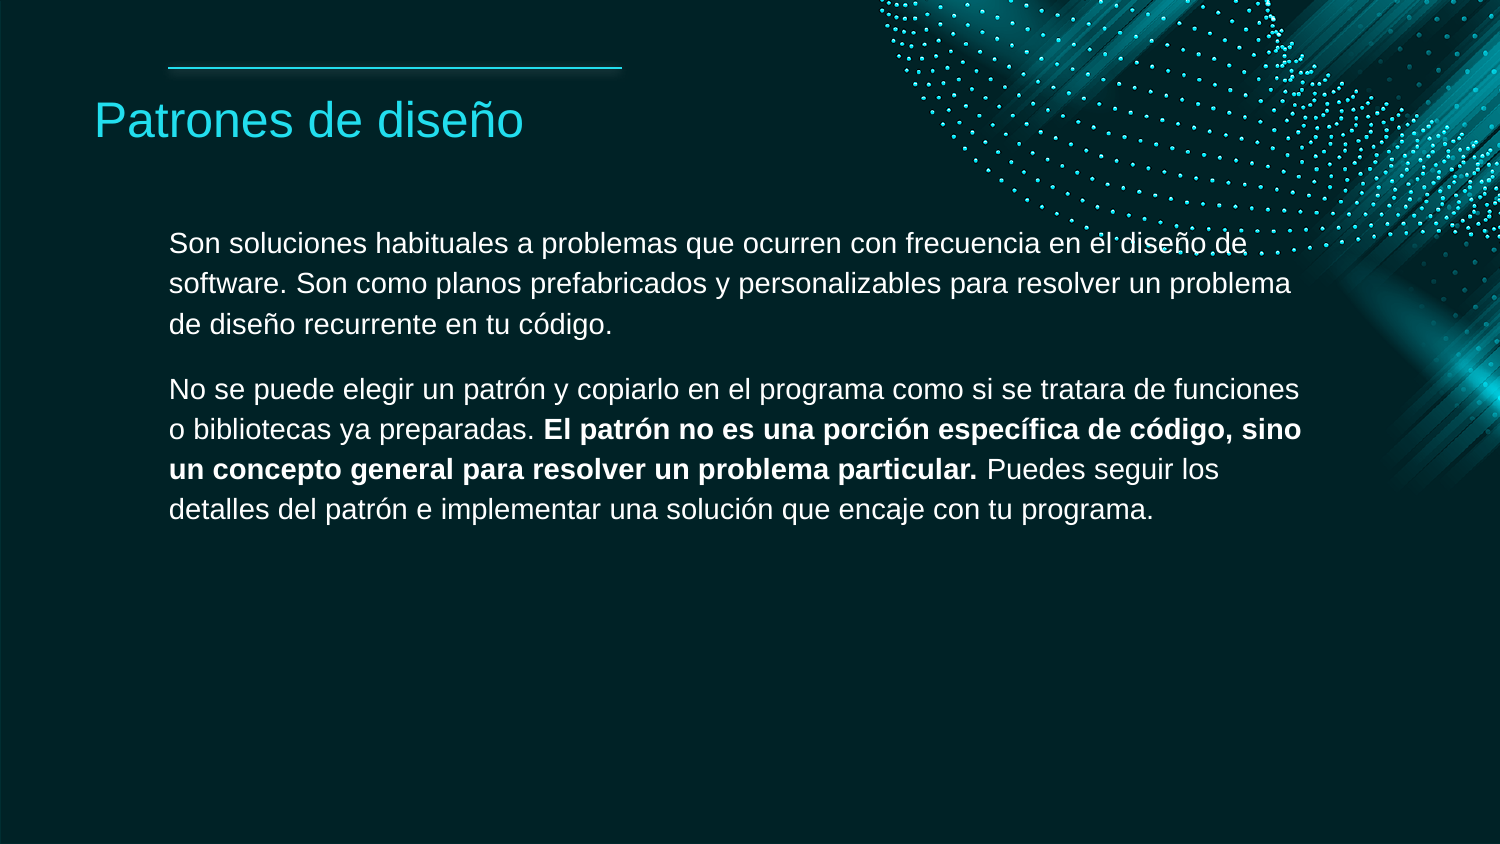

# Patrones de diseño
Son soluciones habituales a problemas que ocurren con frecuencia en el diseño de software. Son como planos prefabricados y personalizables para resolver un problema de diseño recurrente en tu código.
No se puede elegir un patrón y copiarlo en el programa como si se tratara de funciones o bibliotecas ya preparadas. El patrón no es una porción específica de código, sino un concepto general para resolver un problema particular. Puedes seguir los detalles del patrón e implementar una solución que encaje con tu programa.